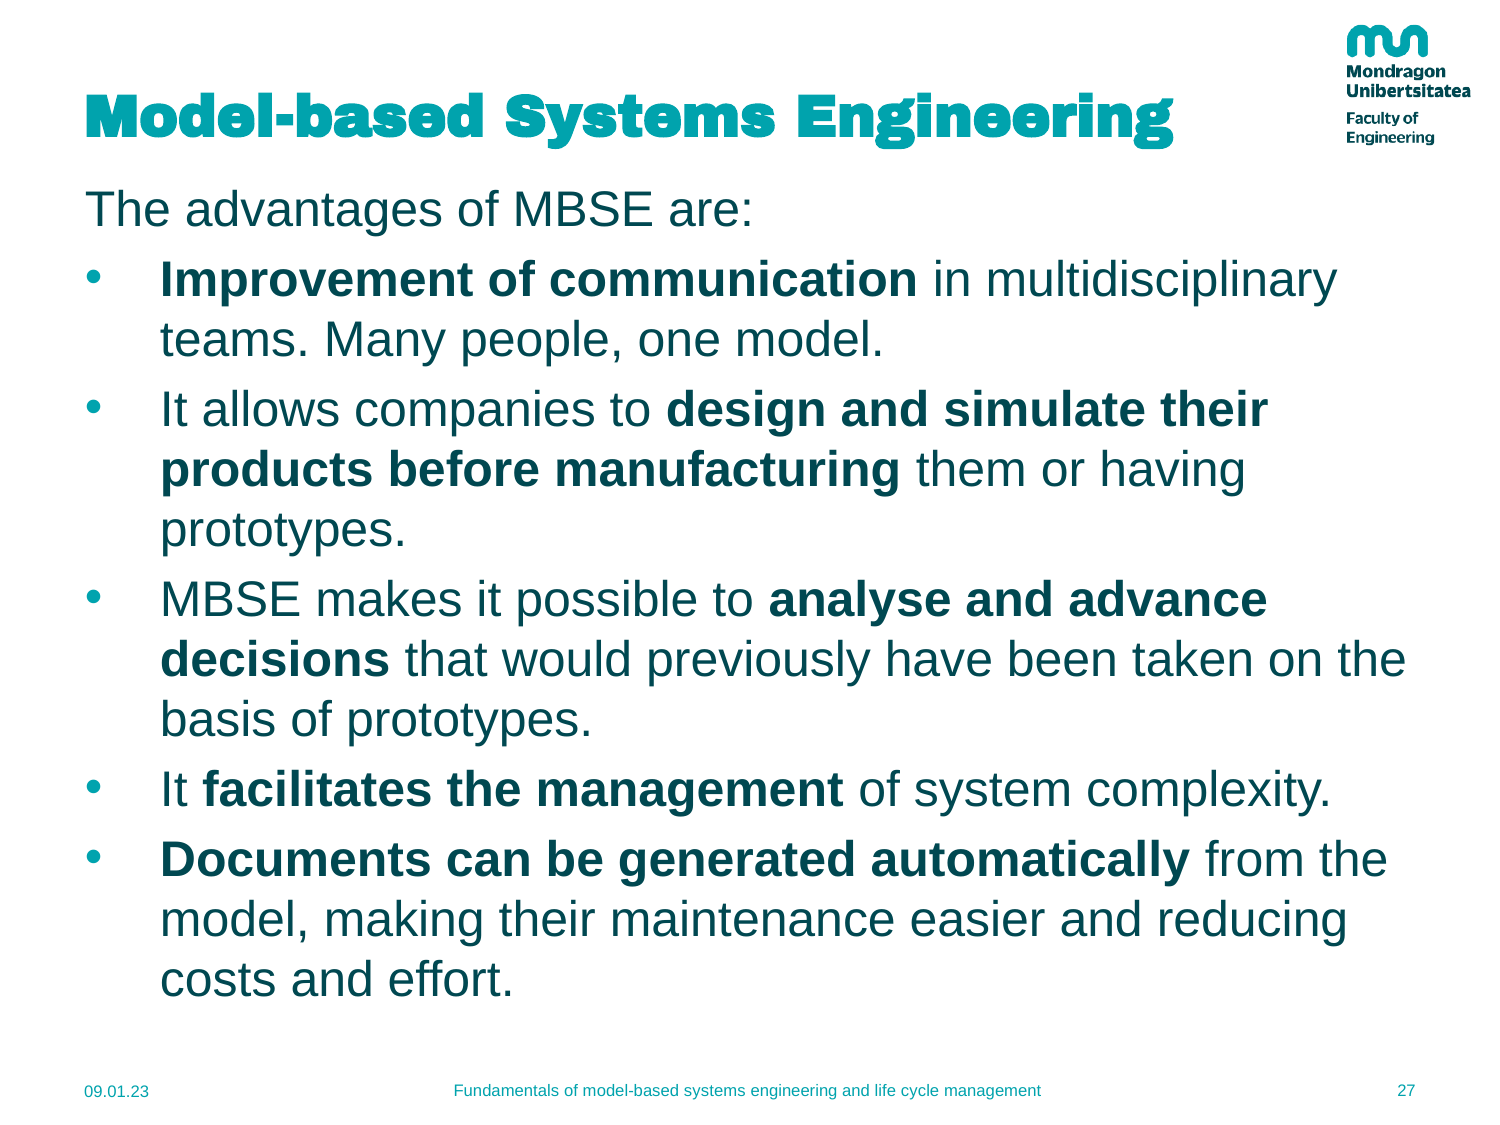

# Model-based Systems Engineering
The advantages of MBSE are:
Improvement of communication in multidisciplinary teams. Many people, one model.
It allows companies to design and simulate their products before manufacturing them or having prototypes.
MBSE makes it possible to analyse and advance decisions that would previously have been taken on the basis of prototypes.
It facilitates the management of system complexity.
Documents can be generated automatically from the model, making their maintenance easier and reducing costs and effort.
27
Fundamentals of model-based systems engineering and life cycle management
09.01.23